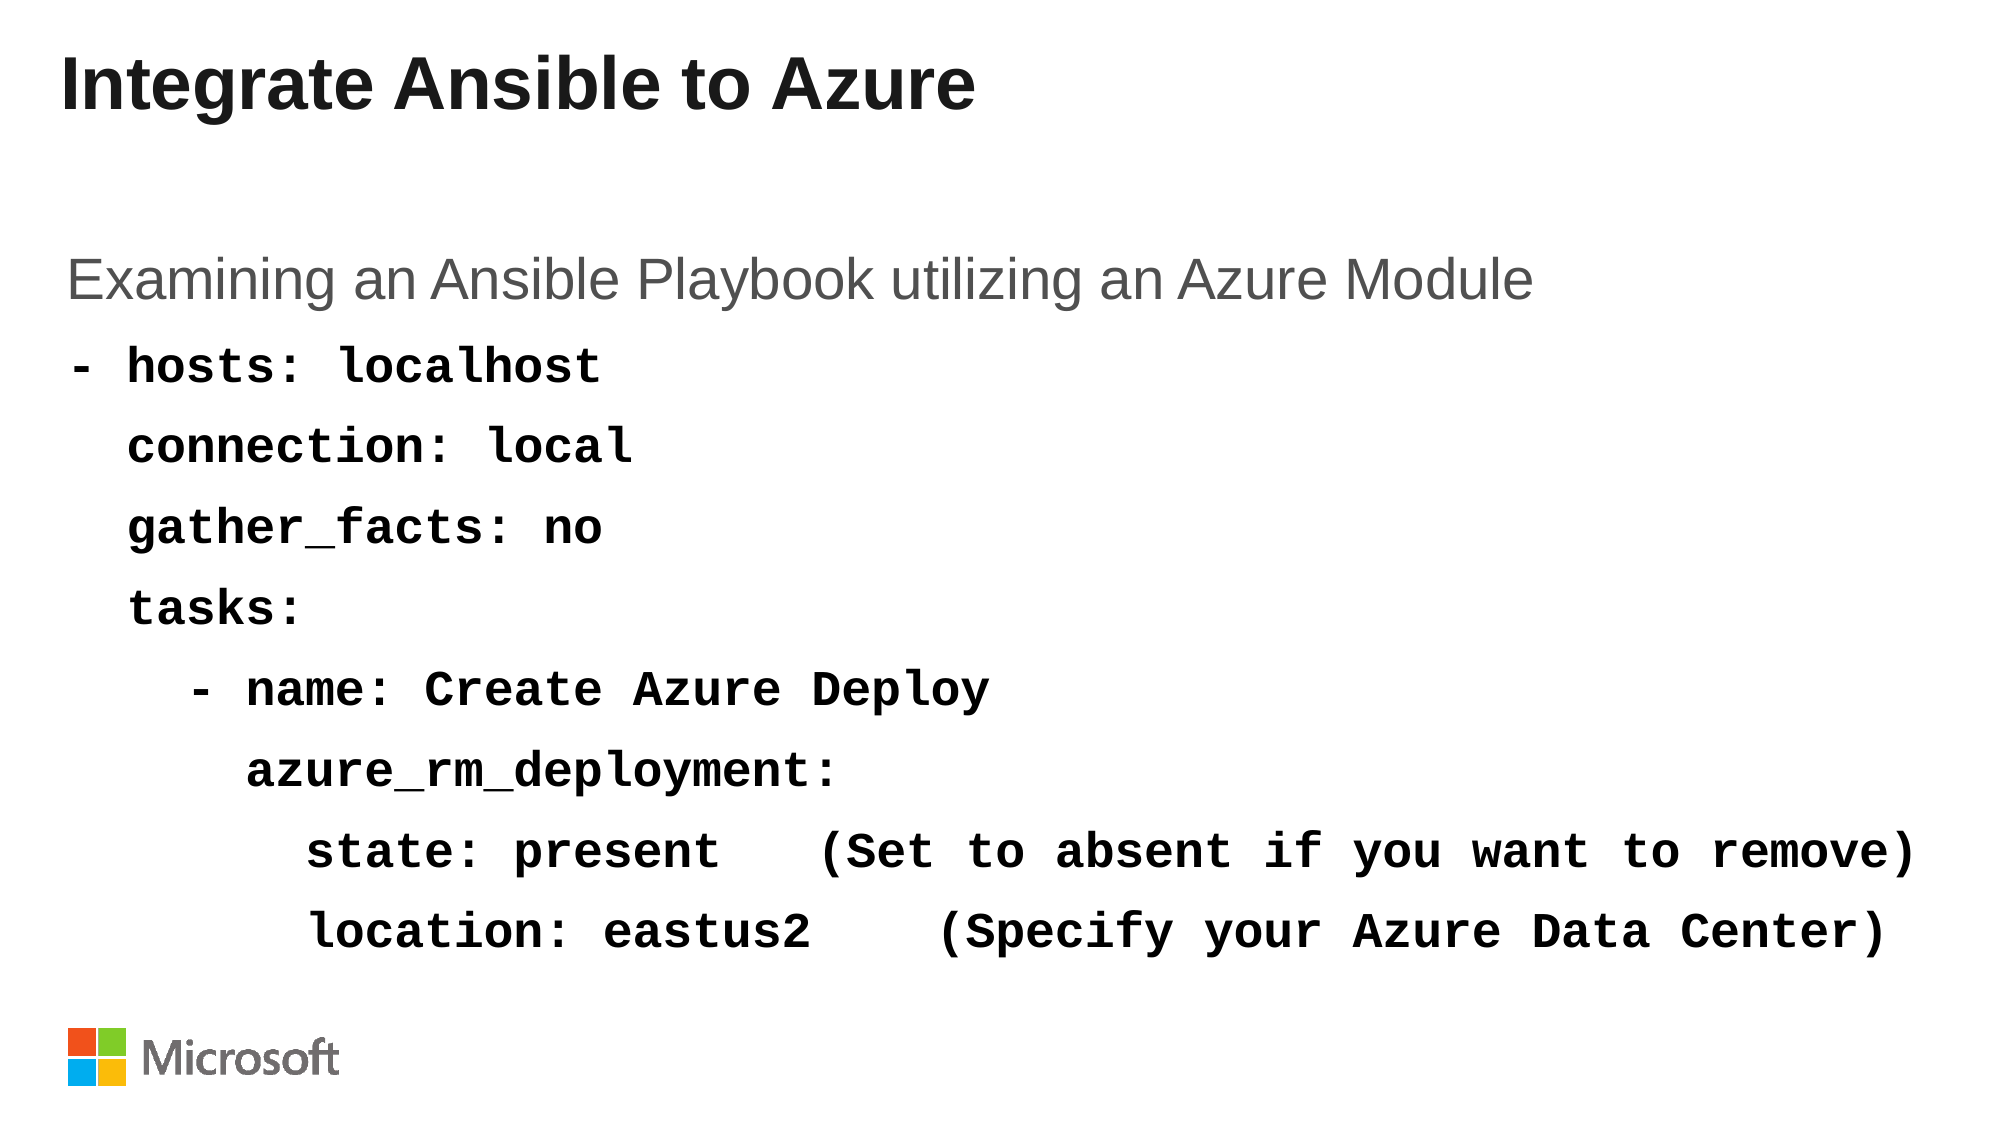

# Integrate Ansible to Azure
Examining an Ansible Playbook utilizing an Azure Module
- hosts: localhost
  connection: local
  gather_facts: no
  tasks:
    - name: Create Azure Deploy
      azure_rm_deployment:
        state: present	(Set to absent if you want to remove)
        location: eastus2	    (Specify your Azure Data Center)